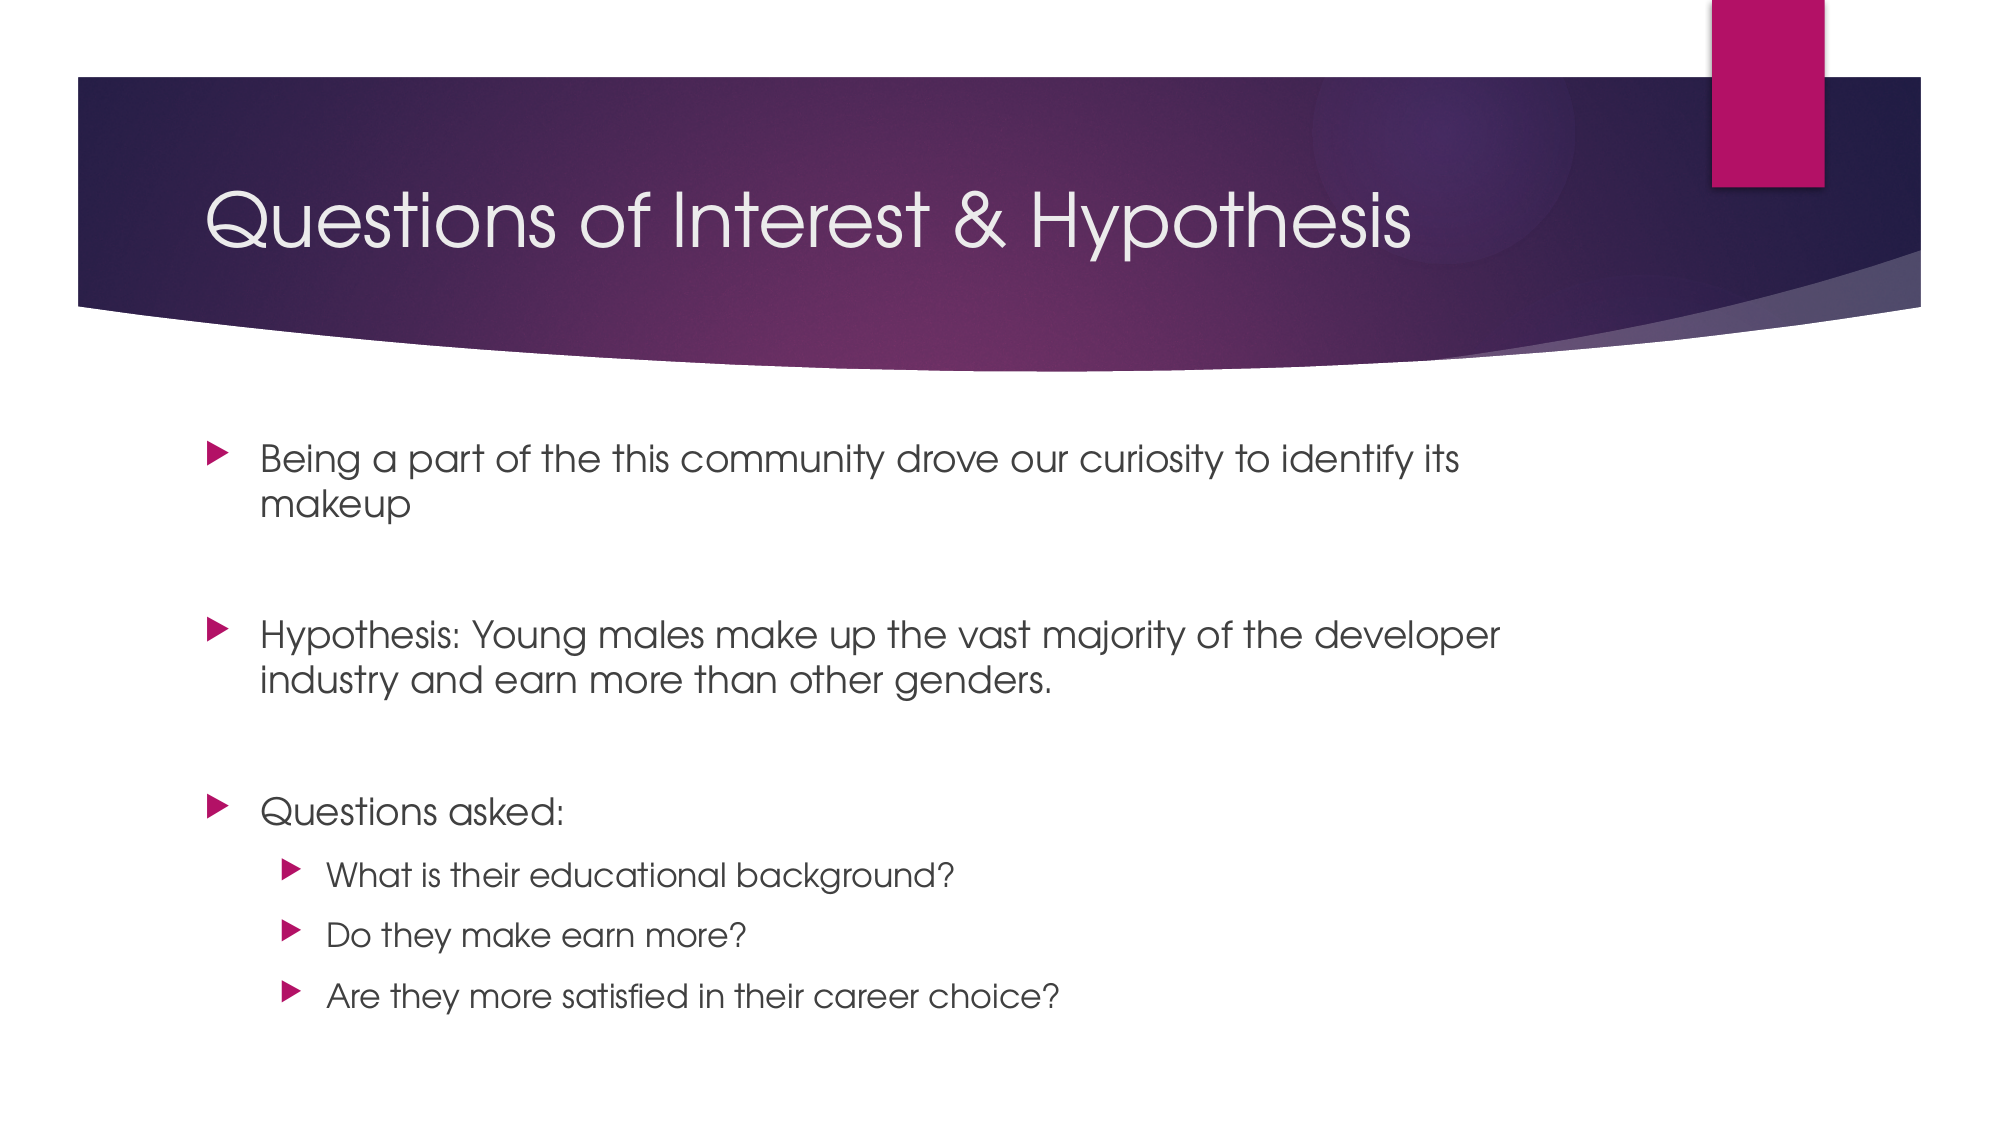

# Questions of Interest & Hypothesis
Being a part of the this community drove our curiosity to identify its makeup

Hypothesis: Young males make up the vast majority of the developer industry and earn more than other genders.

Questions asked:
What is their educational background?
Do they make earn more?
Are they more satisfied in their career choice?